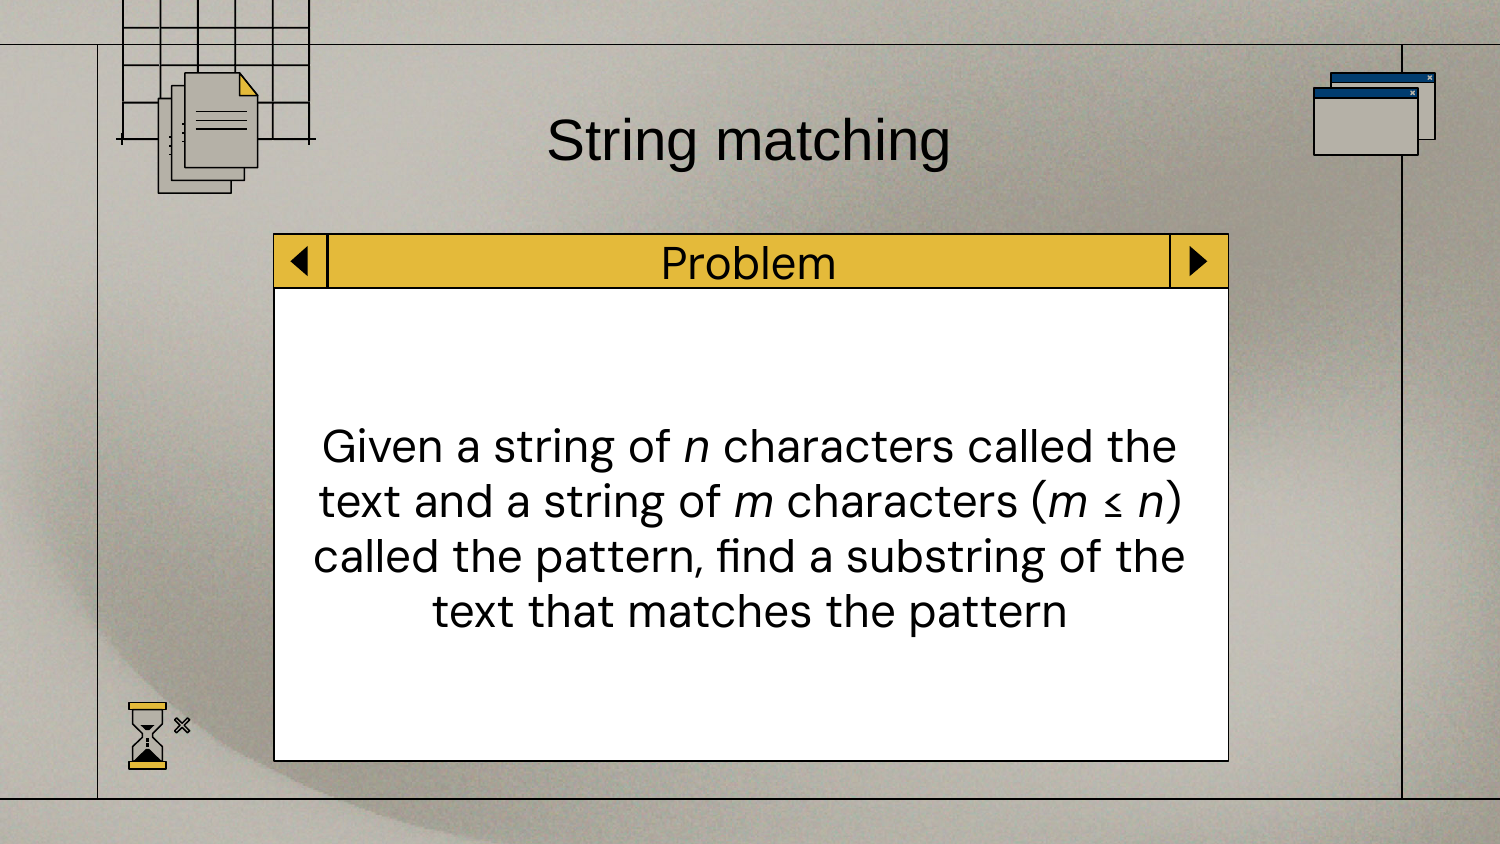

String matching

Problem

Given a string of n characters called the text and a string of m characters (m ≤ n) called the pattern, find a substring of the text that matches the pattern